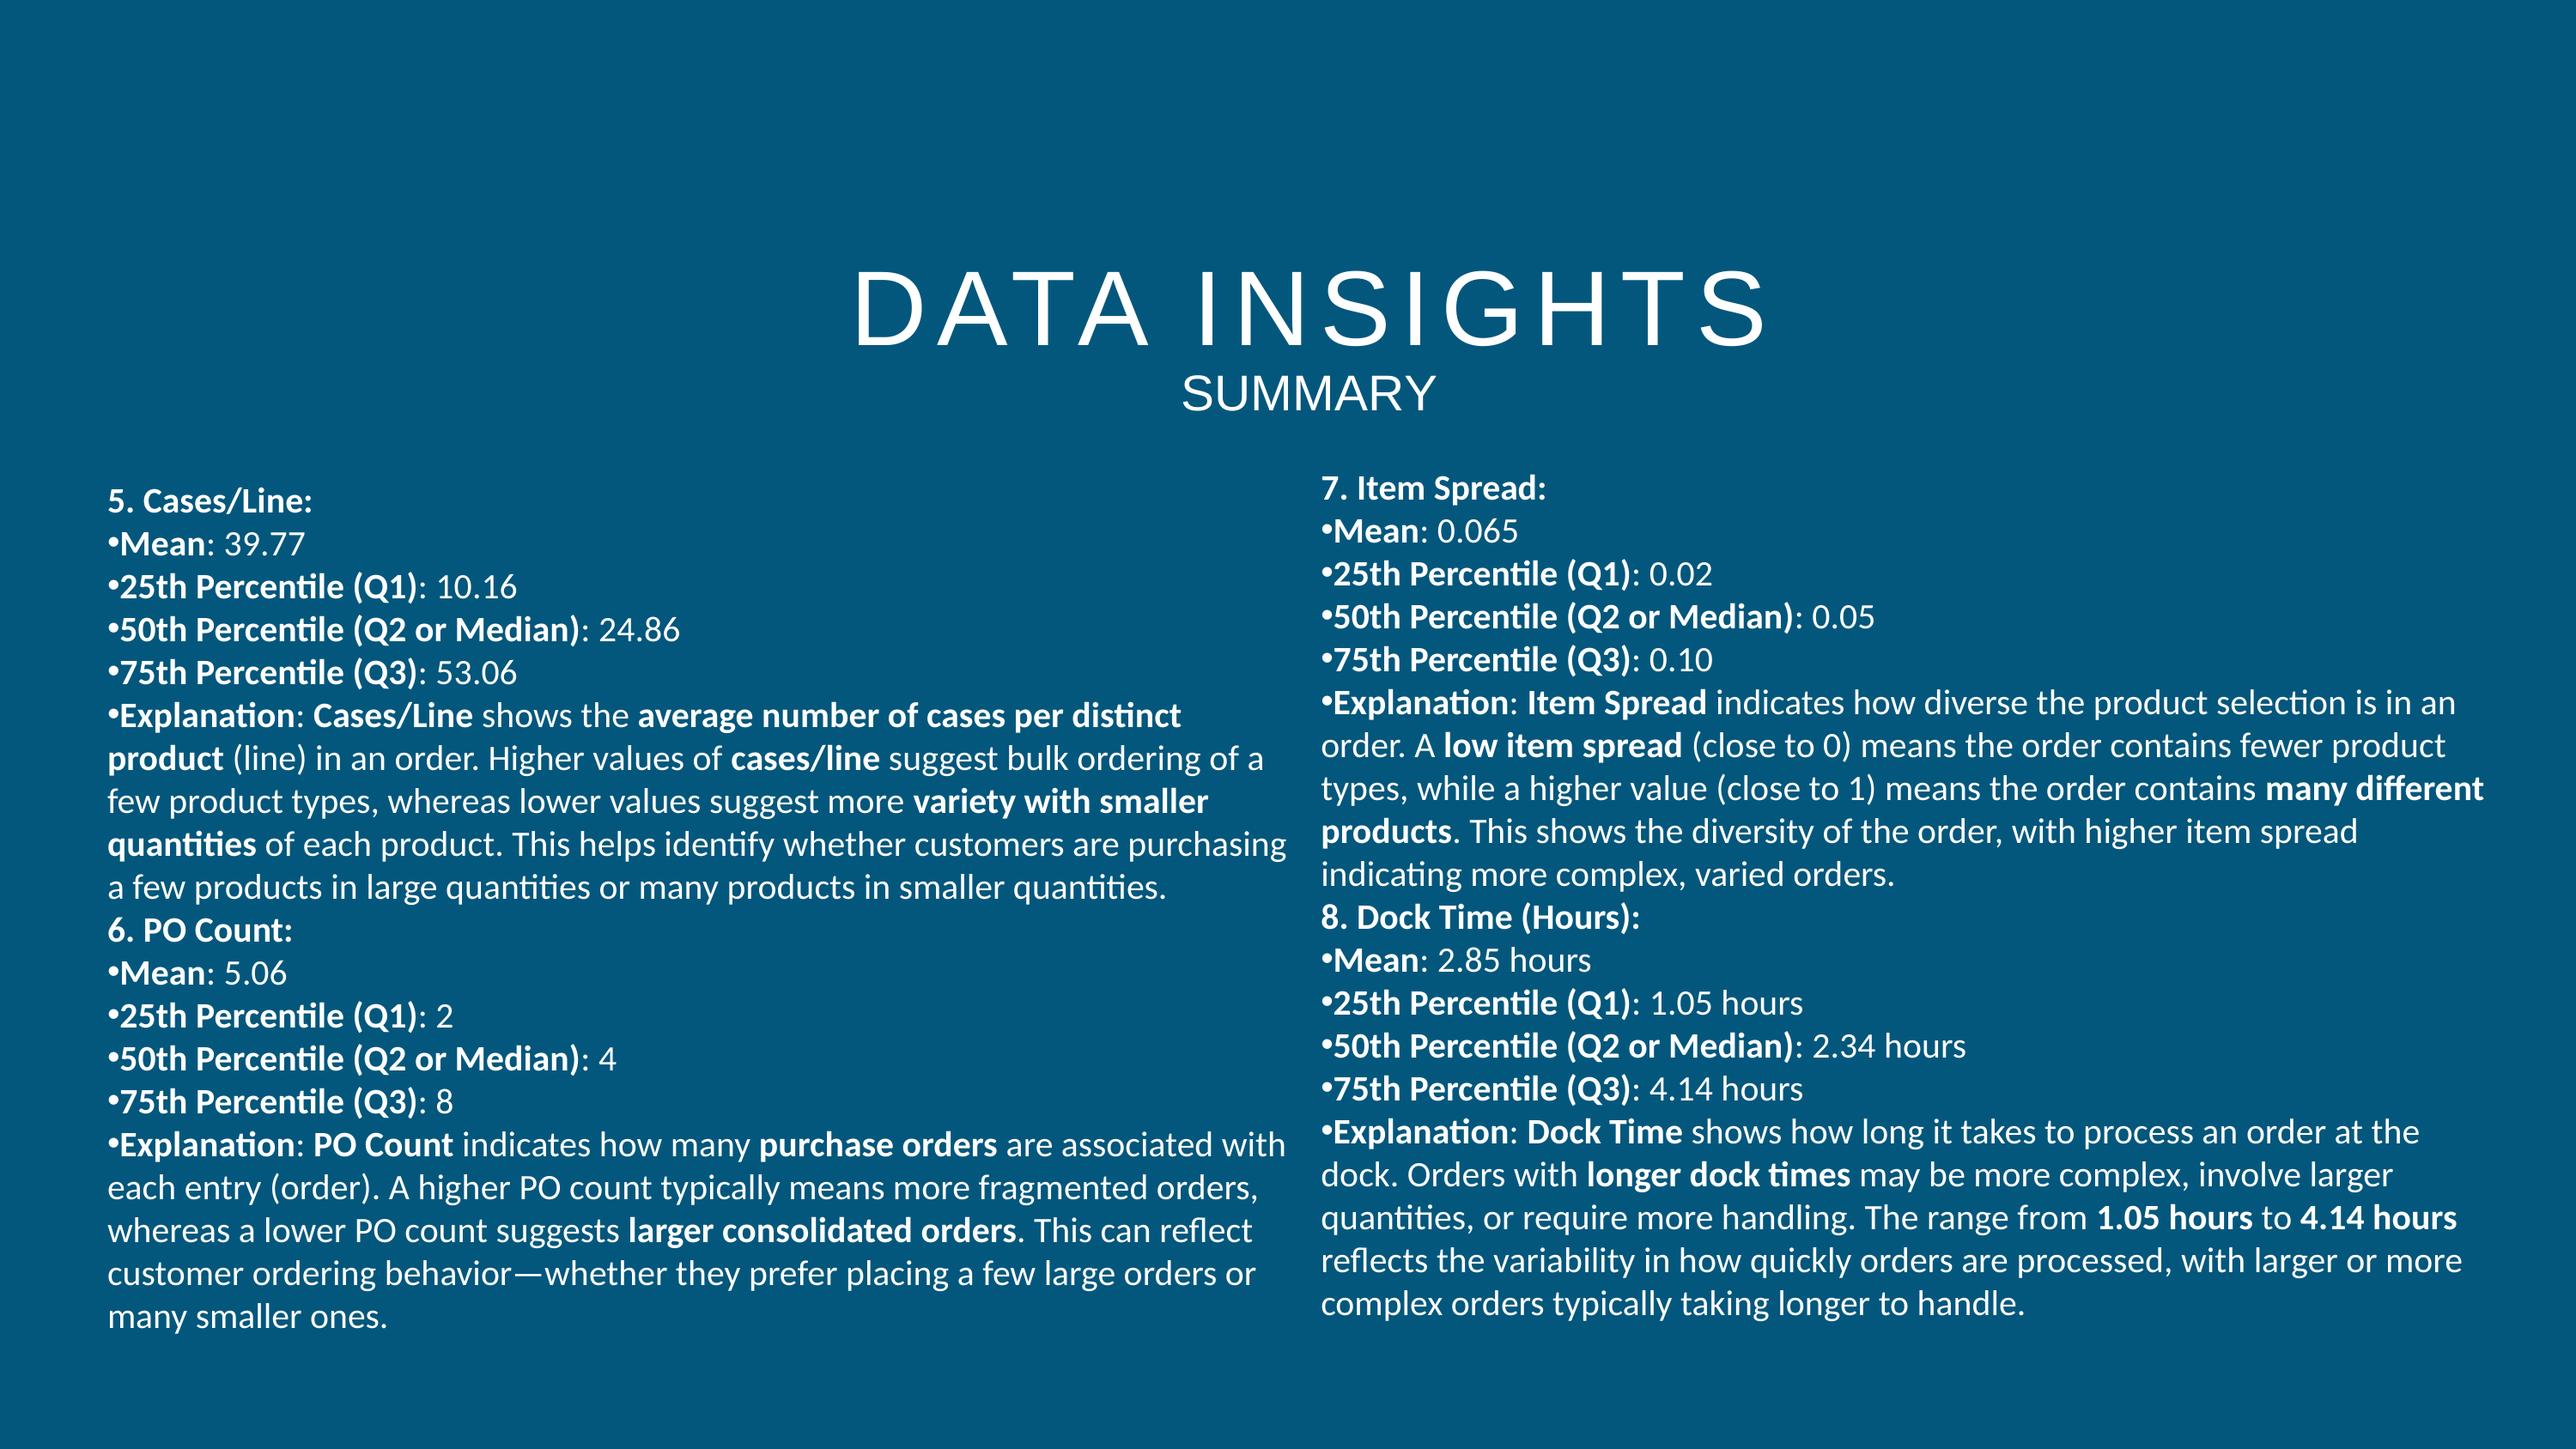

DATA INSIGHTS
SUMMARY
7. Item Spread:
Mean: 0.065
25th Percentile (Q1): 0.02
50th Percentile (Q2 or Median): 0.05
75th Percentile (Q3): 0.10
Explanation: Item Spread indicates how diverse the product selection is in an order. A low item spread (close to 0) means the order contains fewer product types, while a higher value (close to 1) means the order contains many different products. This shows the diversity of the order, with higher item spread indicating more complex, varied orders.
8. Dock Time (Hours):
Mean: 2.85 hours
25th Percentile (Q1): 1.05 hours
50th Percentile (Q2 or Median): 2.34 hours
75th Percentile (Q3): 4.14 hours
Explanation: Dock Time shows how long it takes to process an order at the dock. Orders with longer dock times may be more complex, involve larger quantities, or require more handling. The range from 1.05 hours to 4.14 hours reflects the variability in how quickly orders are processed, with larger or more complex orders typically taking longer to handle.
5. Cases/Line:
Mean: 39.77
25th Percentile (Q1): 10.16
50th Percentile (Q2 or Median): 24.86
75th Percentile (Q3): 53.06
Explanation: Cases/Line shows the average number of cases per distinct product (line) in an order. Higher values of cases/line suggest bulk ordering of a few product types, whereas lower values suggest more variety with smaller quantities of each product. This helps identify whether customers are purchasing a few products in large quantities or many products in smaller quantities.
6. PO Count:
Mean: 5.06
25th Percentile (Q1): 2
50th Percentile (Q2 or Median): 4
75th Percentile (Q3): 8
Explanation: PO Count indicates how many purchase orders are associated with each entry (order). A higher PO count typically means more fragmented orders, whereas a lower PO count suggests larger consolidated orders. This can reflect customer ordering behavior—whether they prefer placing a few large orders or many smaller ones.